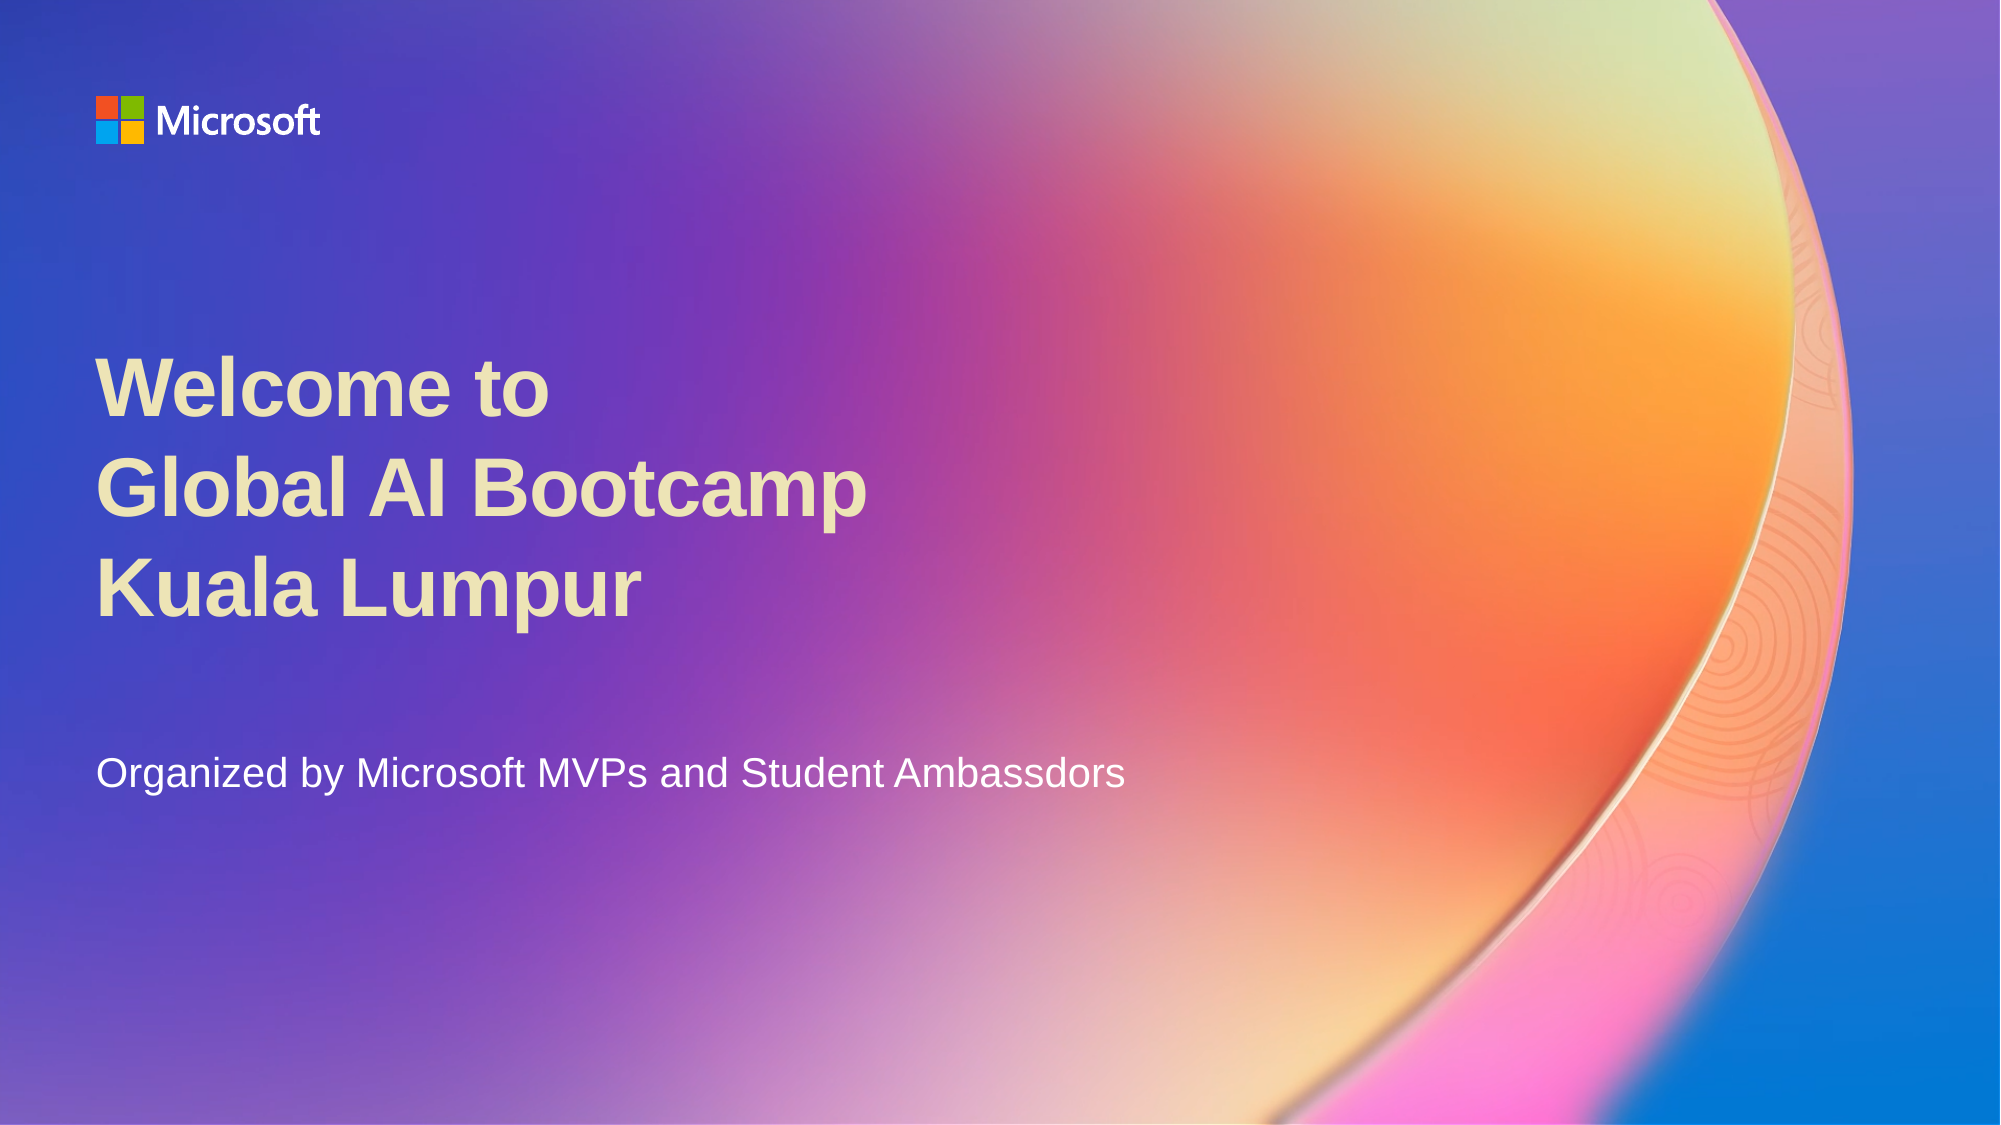

# Welcome to Global AI Bootcamp Kuala Lumpur
Organized by Microsoft MVPs and Student Ambassdors